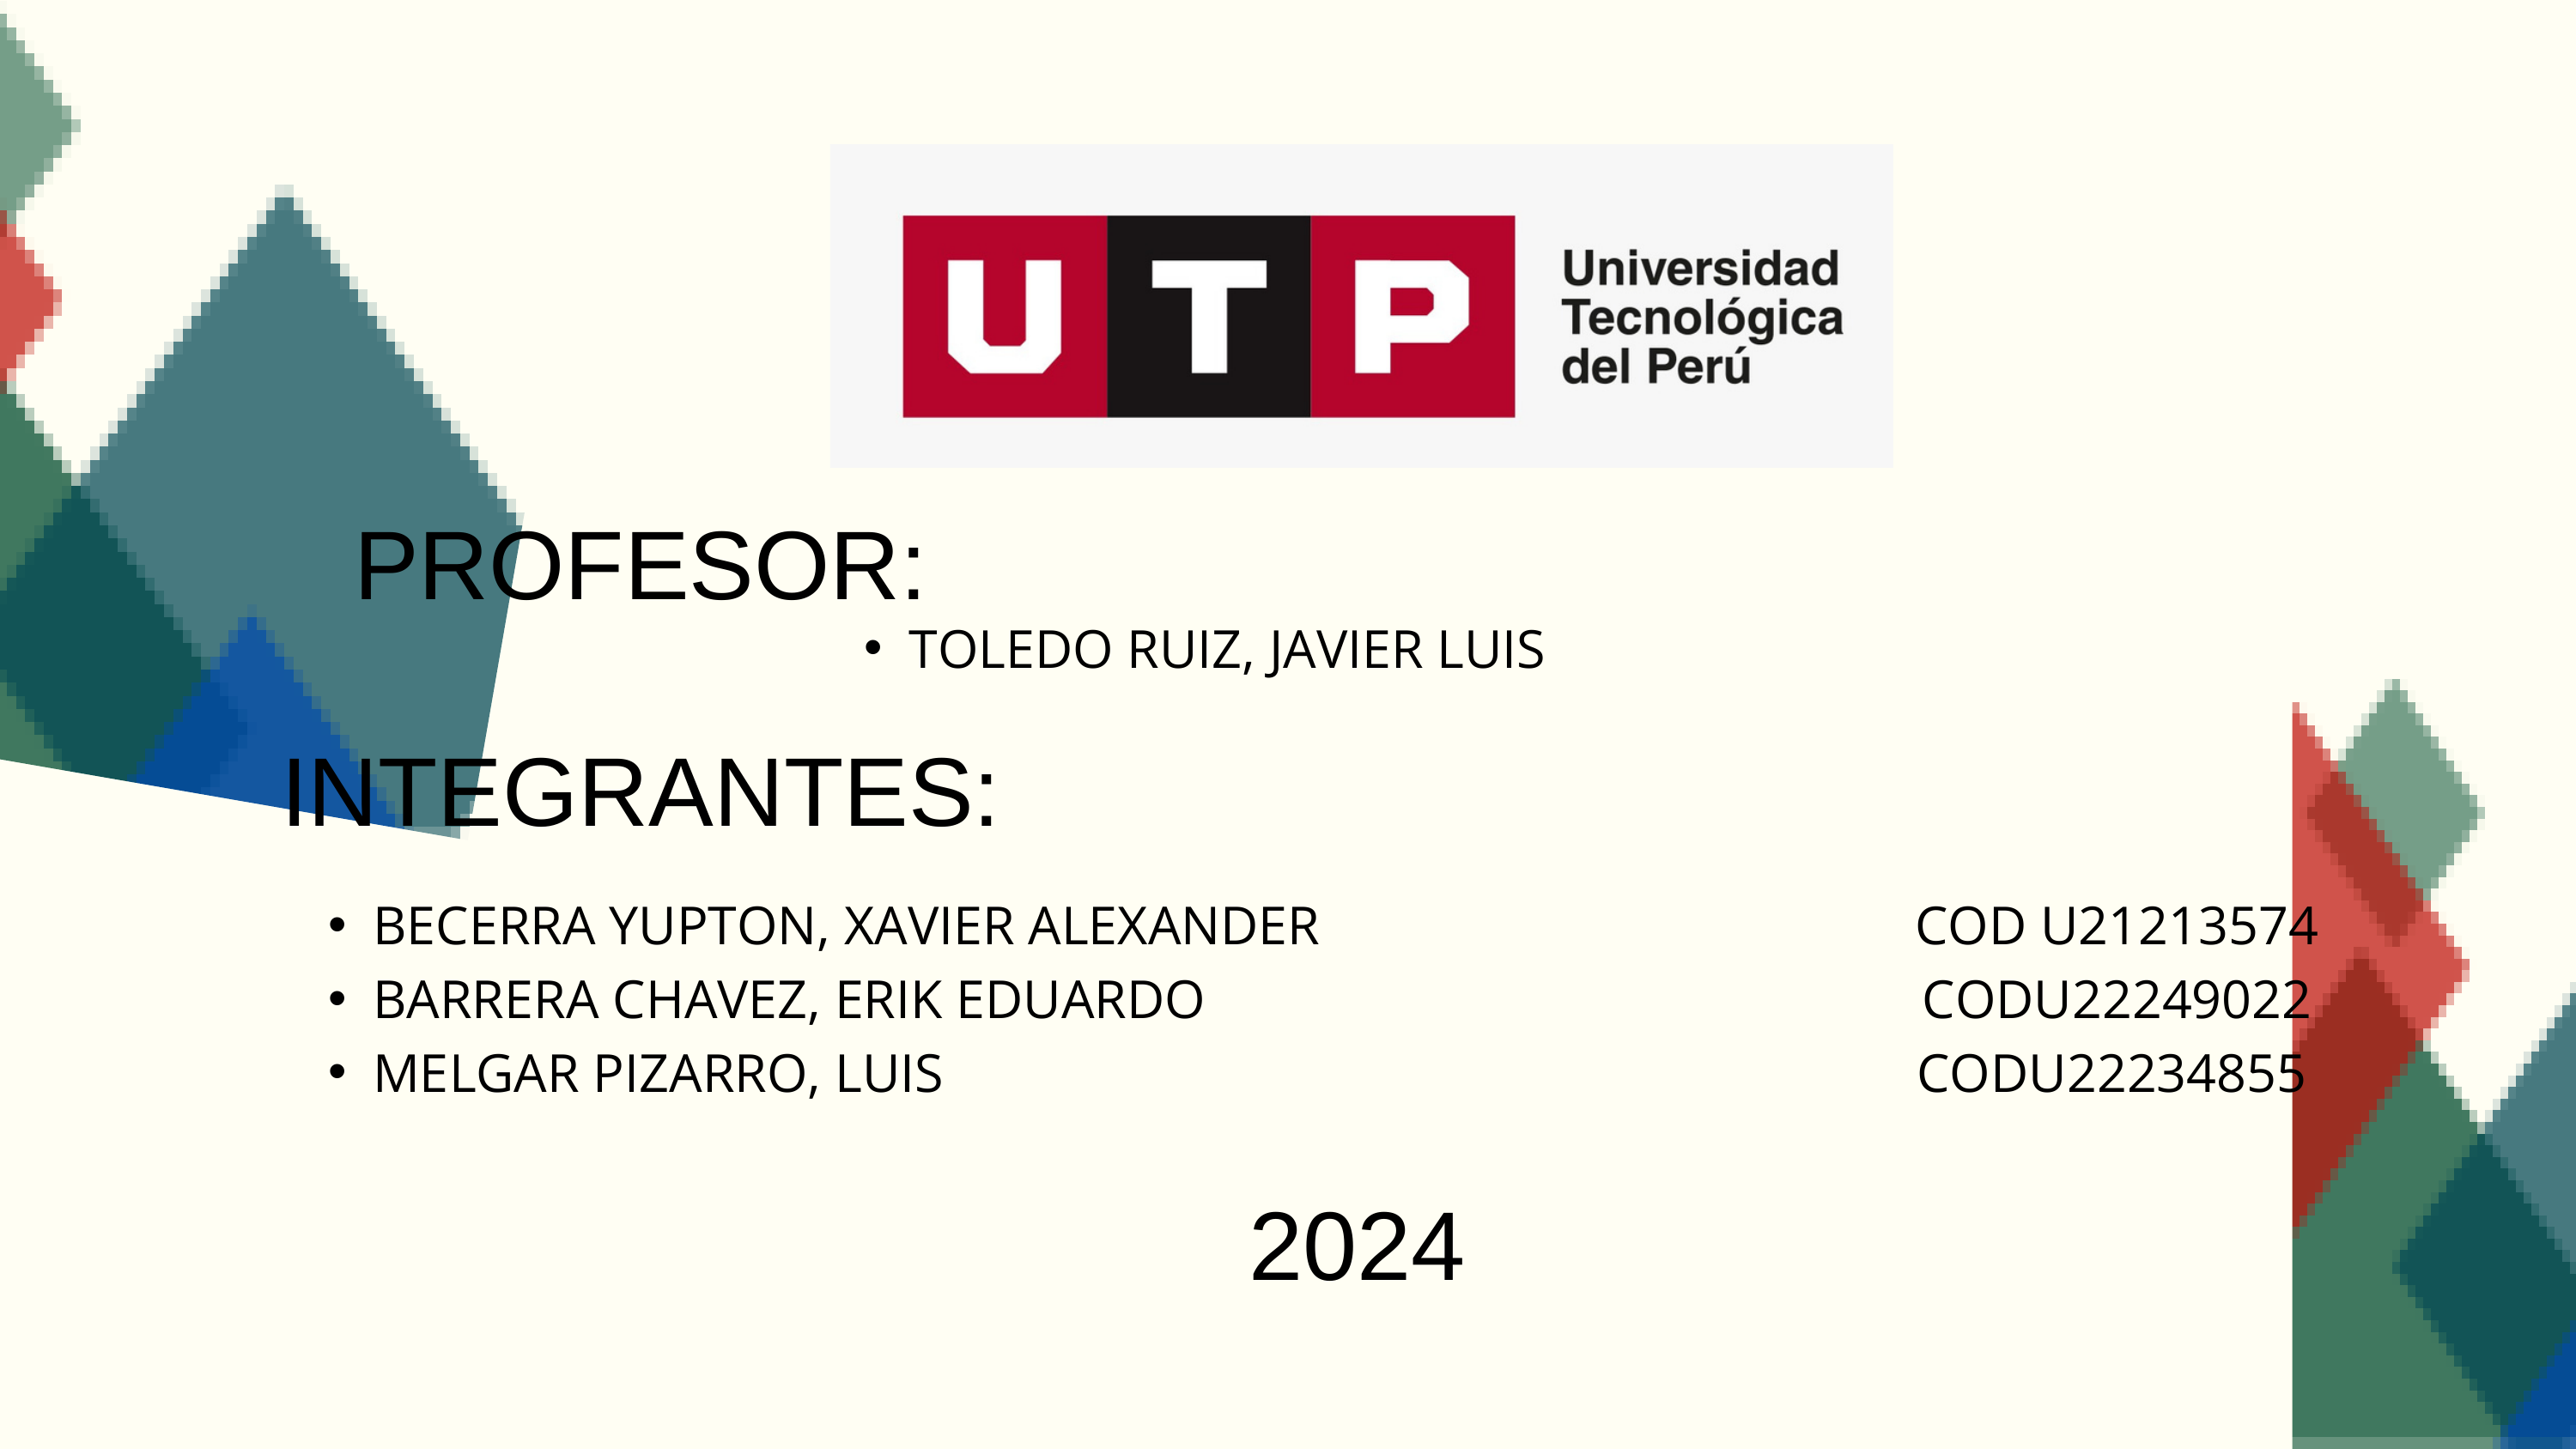

PROFESOR:
TOLEDO RUIZ, JAVIER LUIS
INTEGRANTES:

BECERRA YUPTON, XAVIER ALEXANDER                                            COD U21213574
BARRERA CHAVEZ, ERIK EDUARDO                                                     CODU22249022
MELGAR PIZARRO, LUIS                                                                        CODU22234855
2024